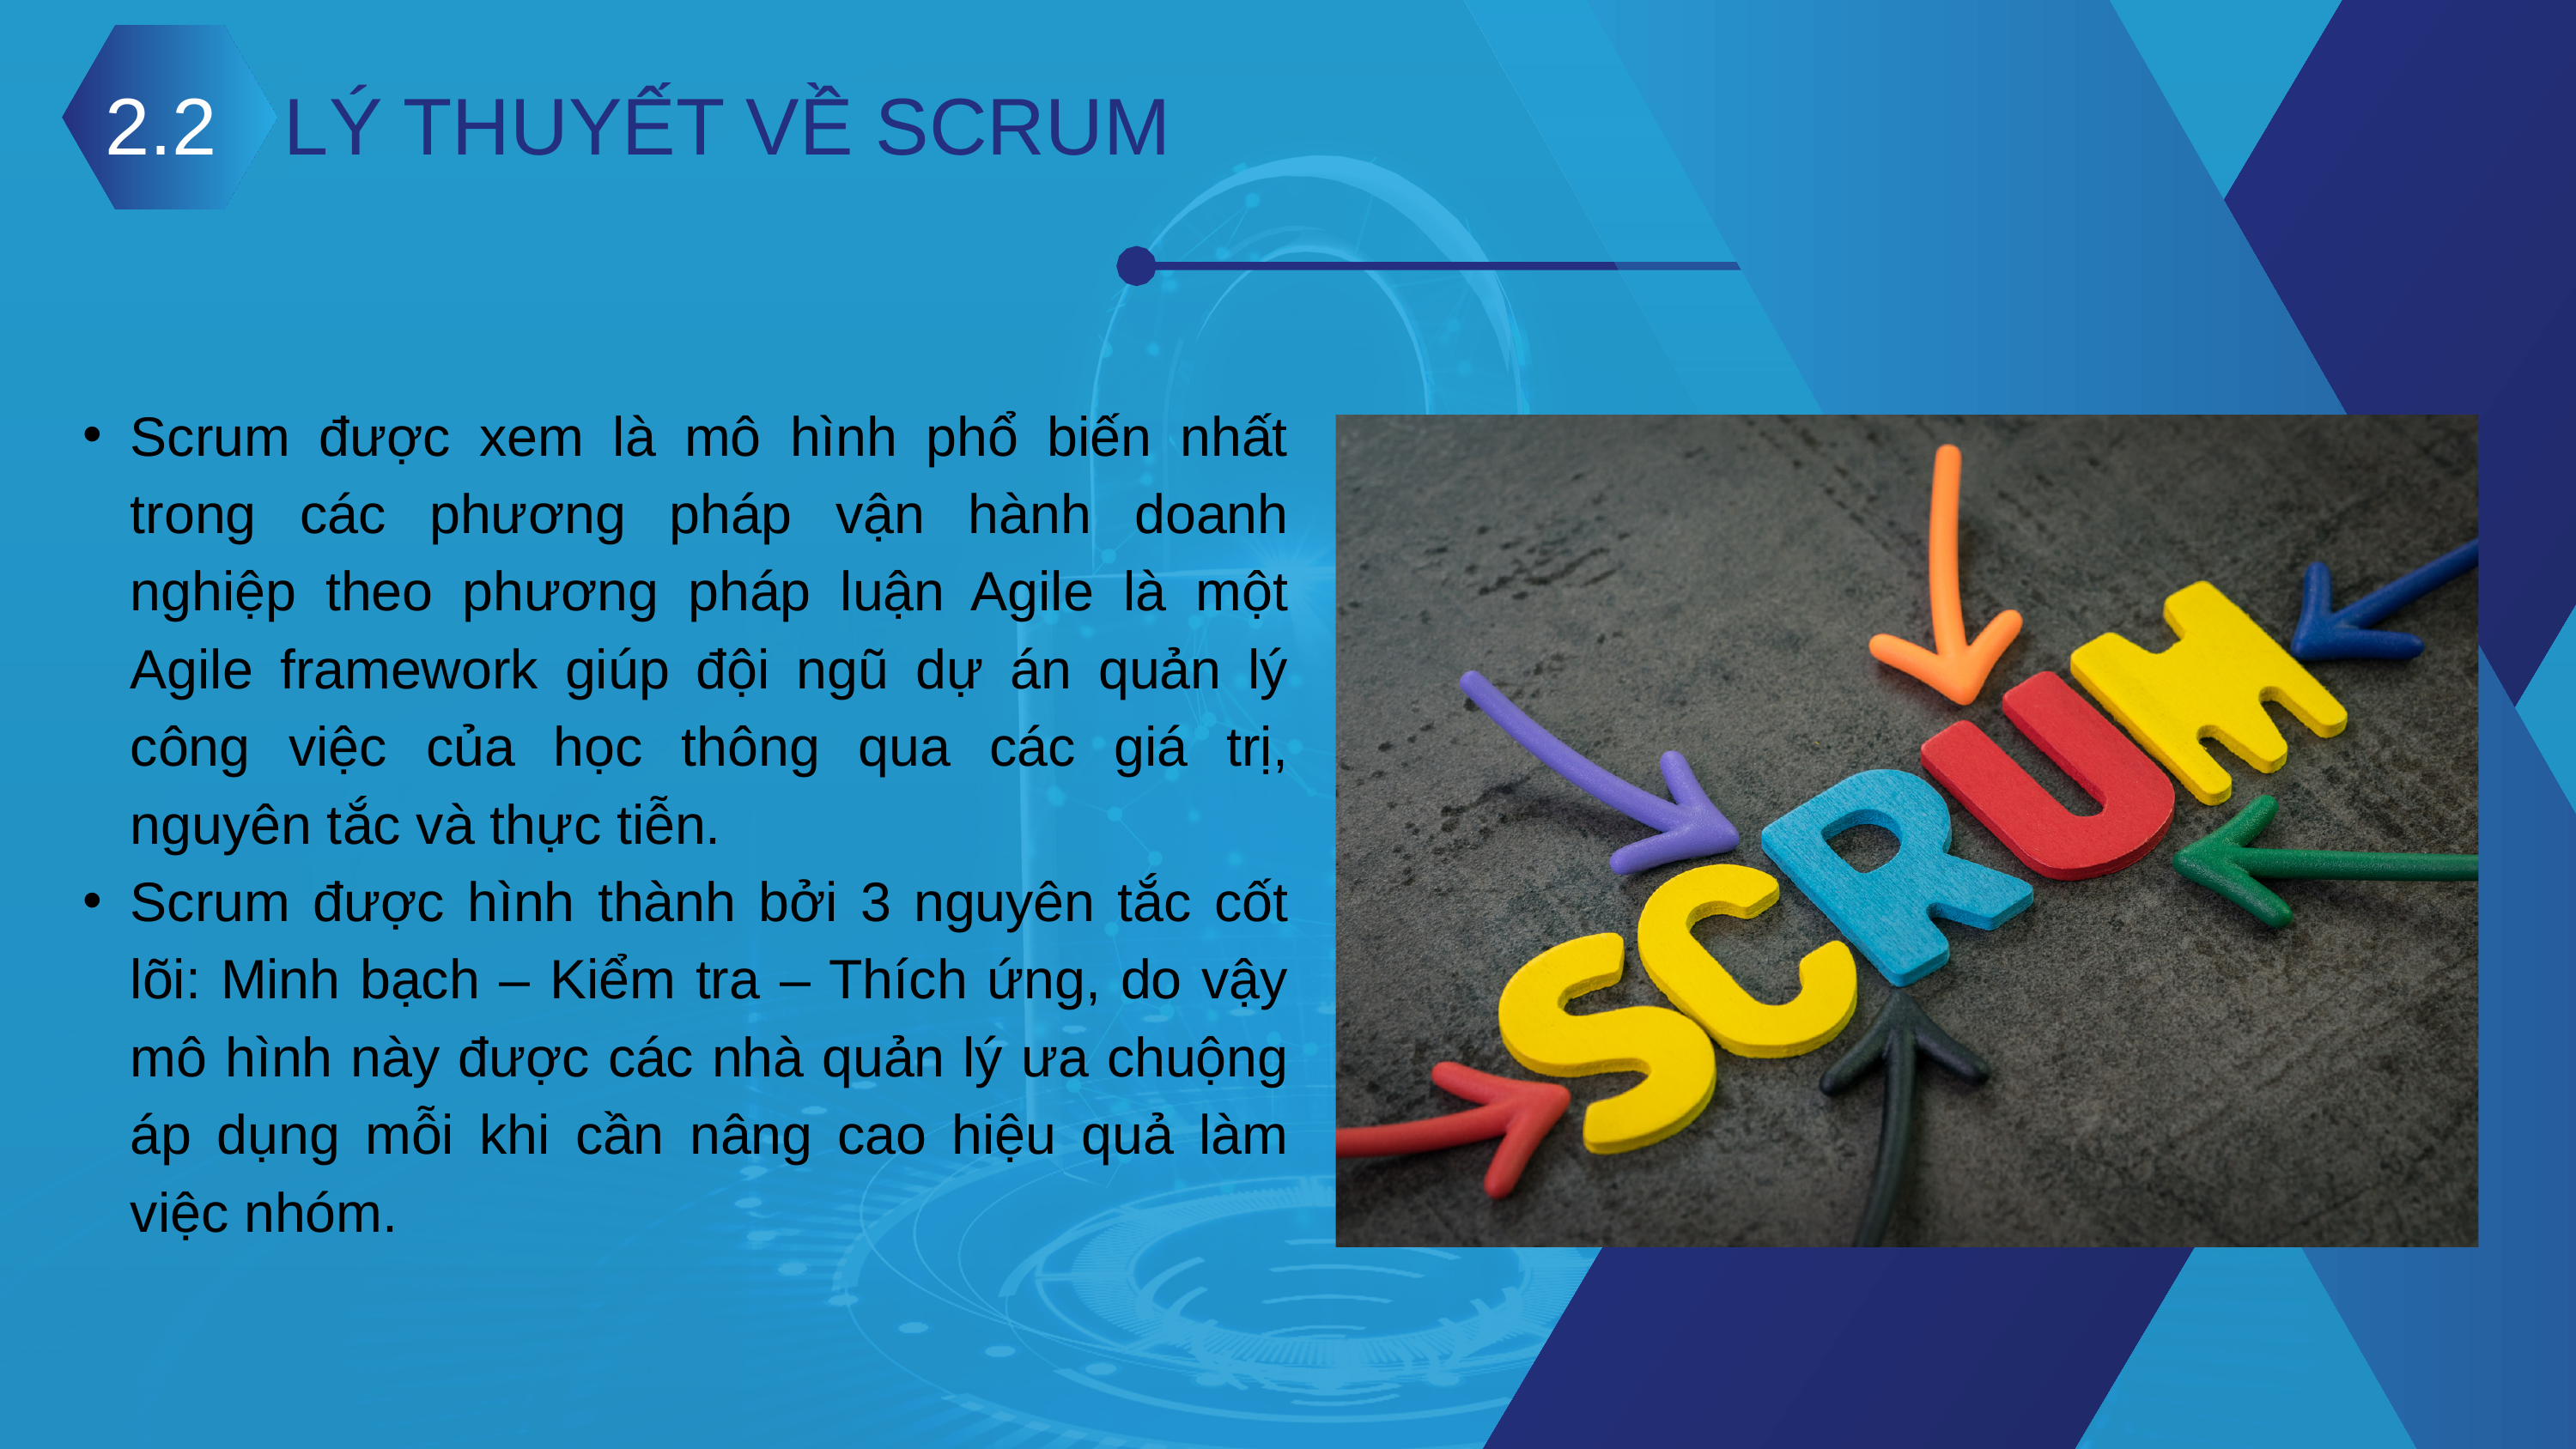

2.2   LÝ THUYẾT VỀ SCRUM

Scrum được xem là mô hình phổ biến nhất trong các phương pháp vận hành doanh nghiệp theo phương pháp luận Agile là một Agile framework giúp đội ngũ dự án quản lý công việc của học thông qua các giá trị, nguyên tắc và thực tiễn.
Scrum được hình thành bởi 3 nguyên tắc cốt lõi: Minh bạch – Kiểm tra – Thích ứng, do vậy mô hình này được các nhà quản lý ưa chuộng áp dụng mỗi khi cần nâng cao hiệu quả làm việc nhóm.